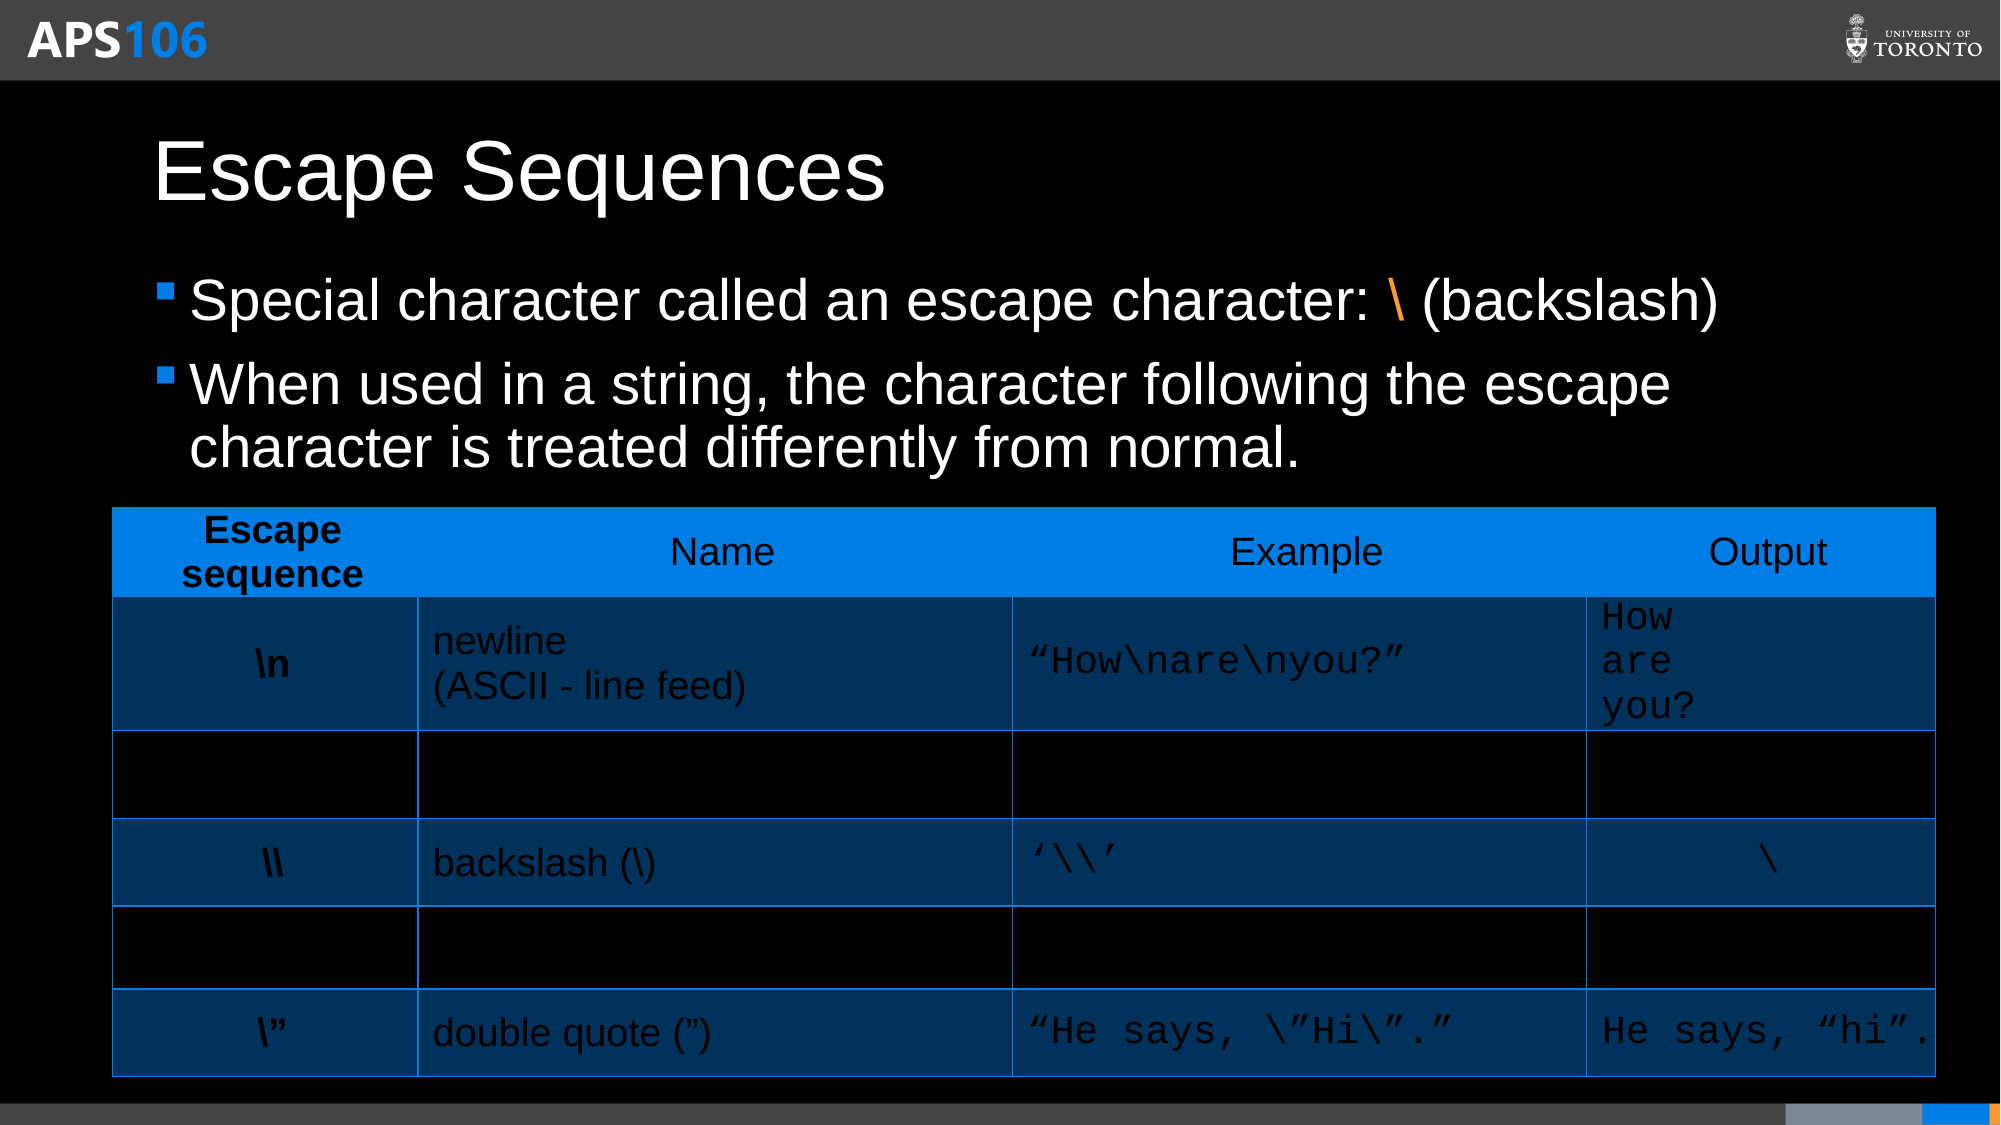

# Escape Sequences
Special character called an escape character: \ (backslash)
When used in a string, the character following the escape character is treated differently from normal.
| Escape sequence | Name | Example | Output |
| --- | --- | --- | --- |
| \n | newline (ASCII - line feed) | “How\nare\nyou?” | How are you? |
| \t | tab (ASCII - horizontal tab) | ‘3\t4\t5’ | 3 4 5 |
| \\ | backslash (\) | ‘\\’ | \ |
| \’ | single quote (‘) | ‘don\’t’ | don’t |
| \” | double quote (”) | “He says, \”Hi\”.” | He says, “hi”. |